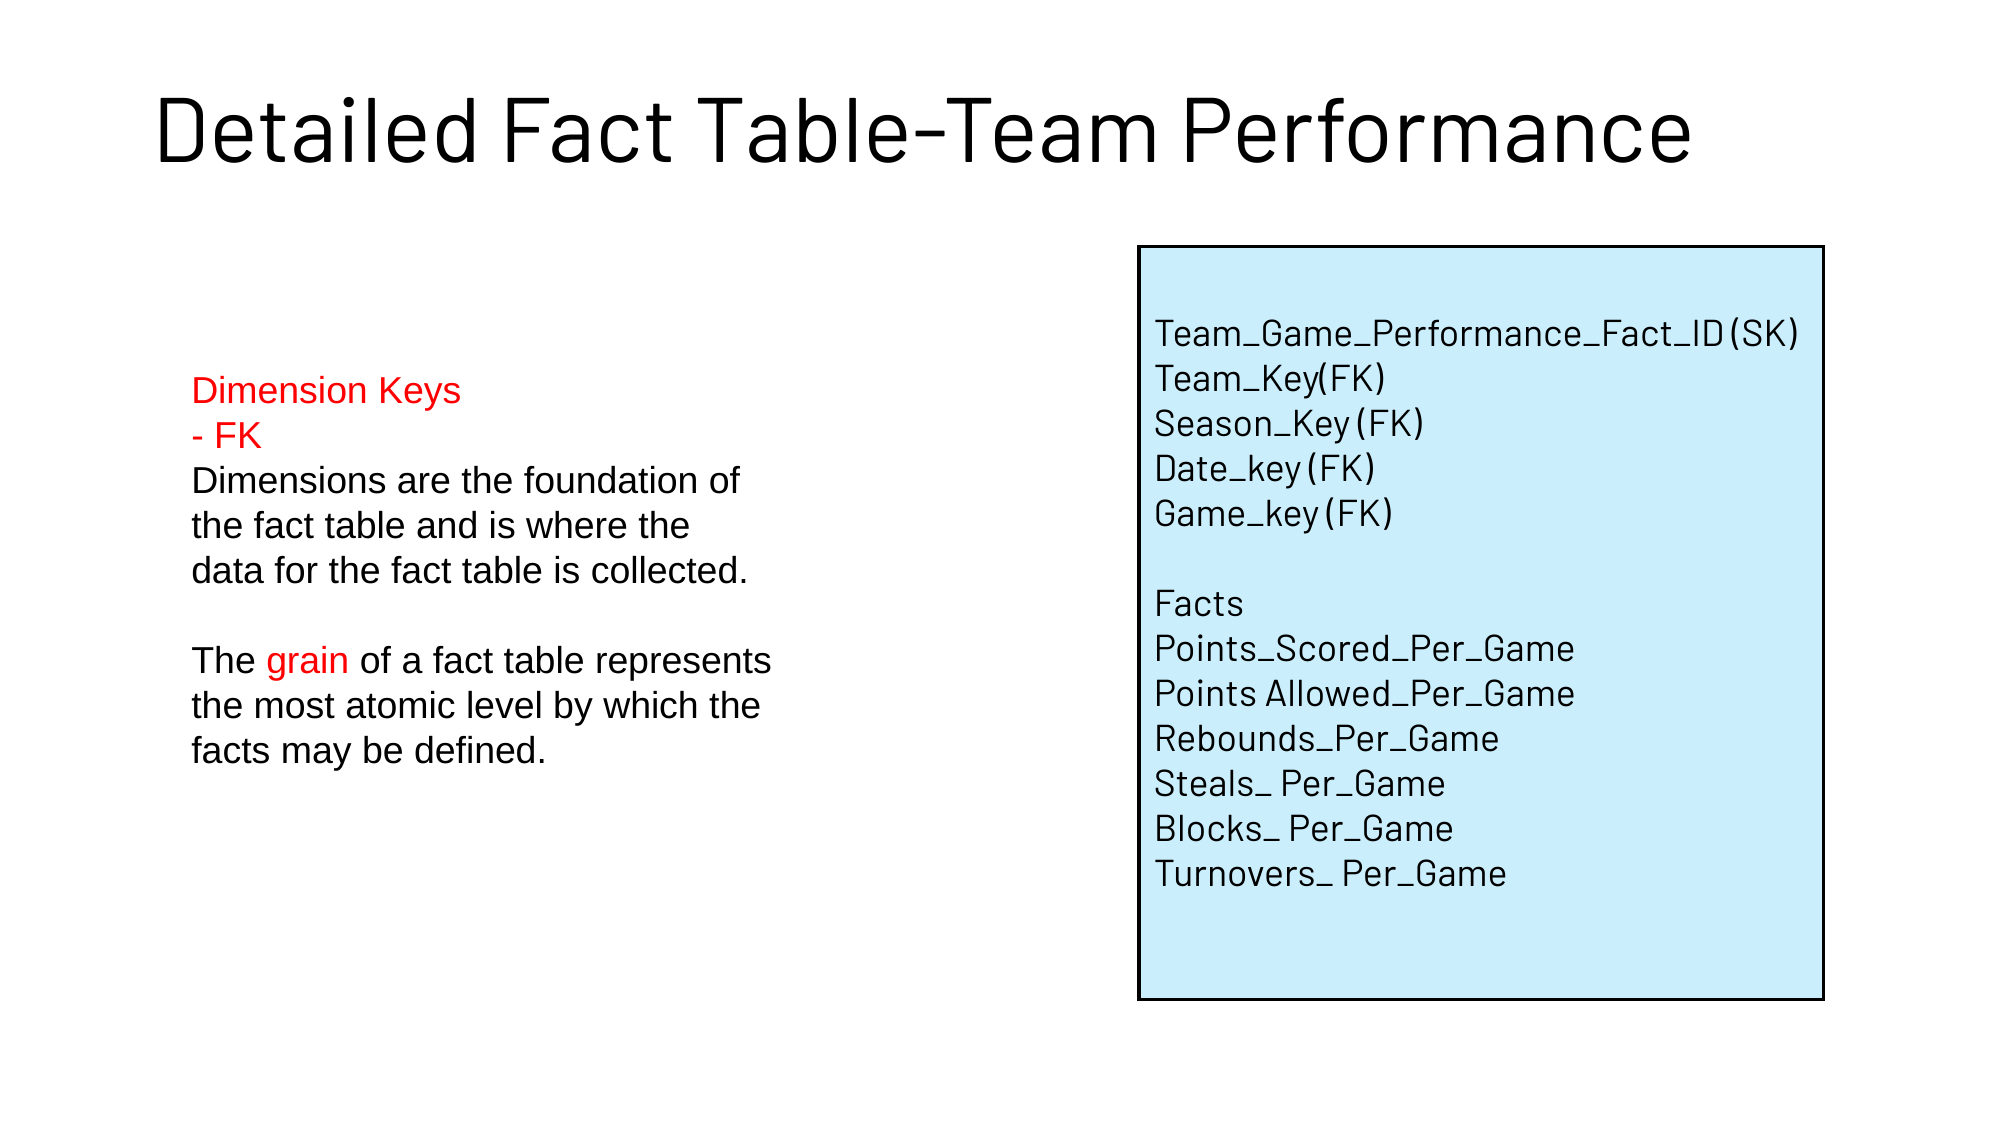

# Detailed Fact Table-Team Performance
Team_Game_Performance_Fact_ID (SK)
Team_Key(FK)
Season_Key (FK)
Date_key (FK)
Game_key (FK)

Facts
Points_Scored_Per_Game
Points Allowed_Per_Game
Rebounds_Per_Game
Steals_ Per_Game
Blocks_ Per_Game
Turnovers_ Per_Game

Dimension Keys
- FK
Dimensions are the foundation of
the fact table and is where the
data for the fact table is collected.
The grain of a fact table represents
the most atomic level by which the
facts may be defined.